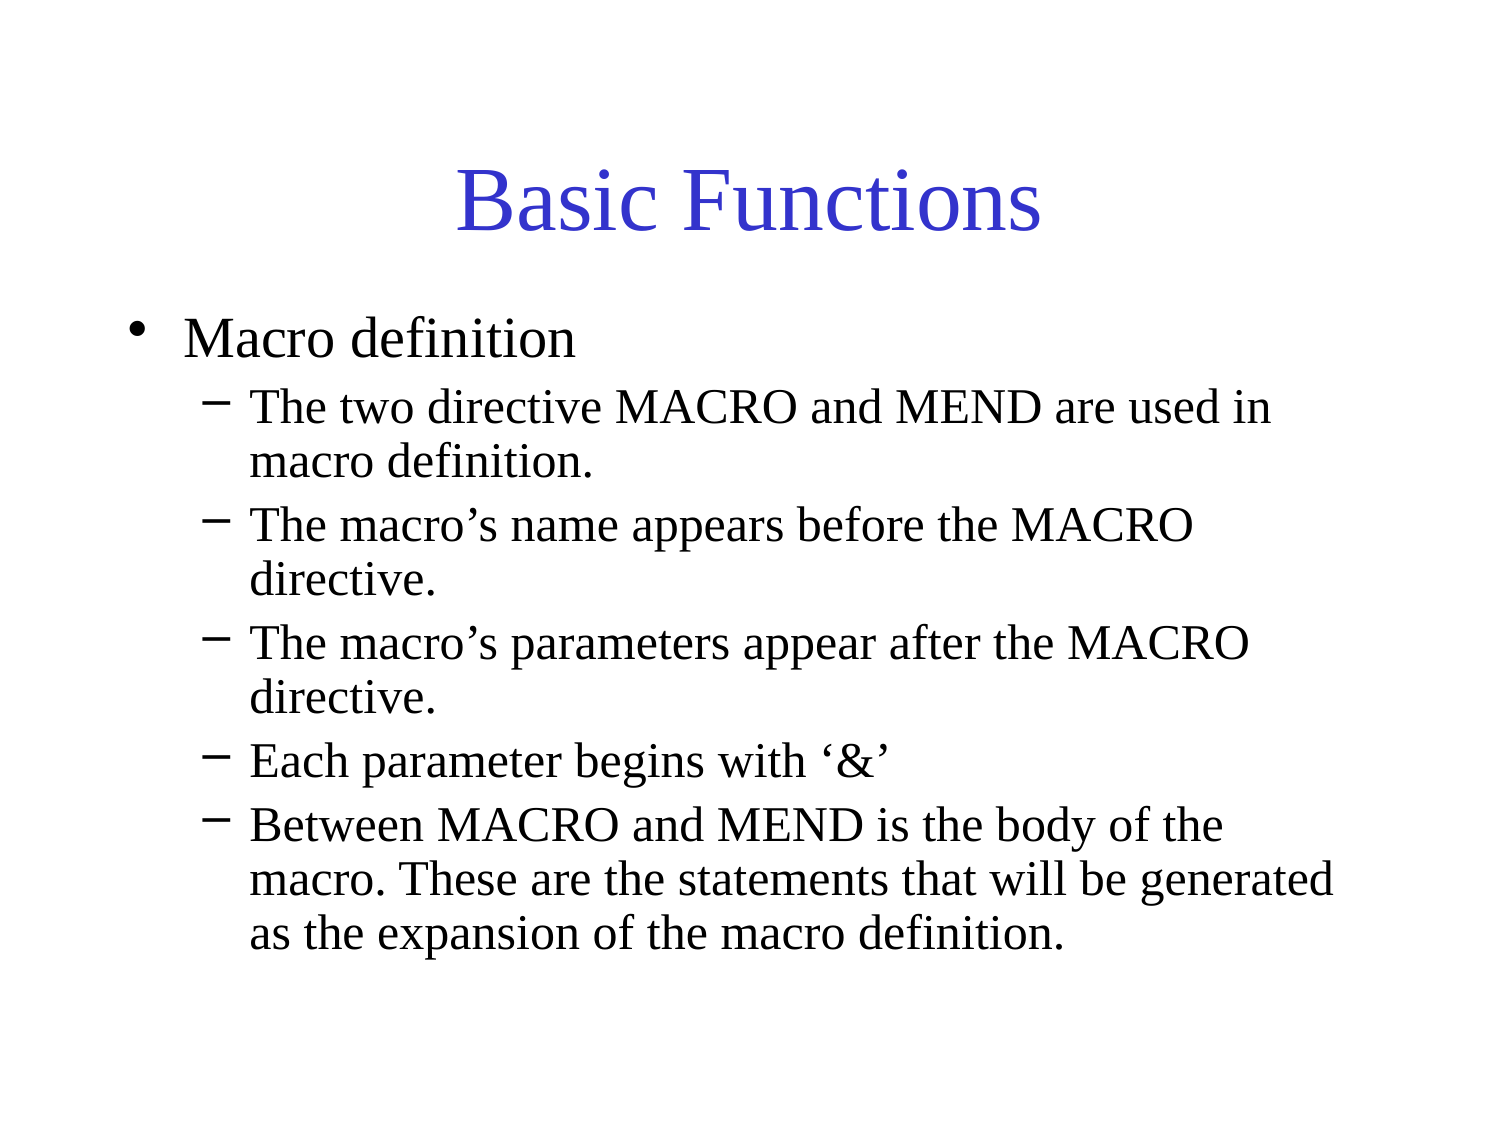

# Basic Functions
Macro definition
The two directive MACRO and MEND are used in macro definition.
The macro’s name appears before the MACRO directive.
The macro’s parameters appear after the MACRO directive.
Each parameter begins with ‘&’
Between MACRO and MEND is the body of the macro. These are the statements that will be generated as the expansion of the macro definition.